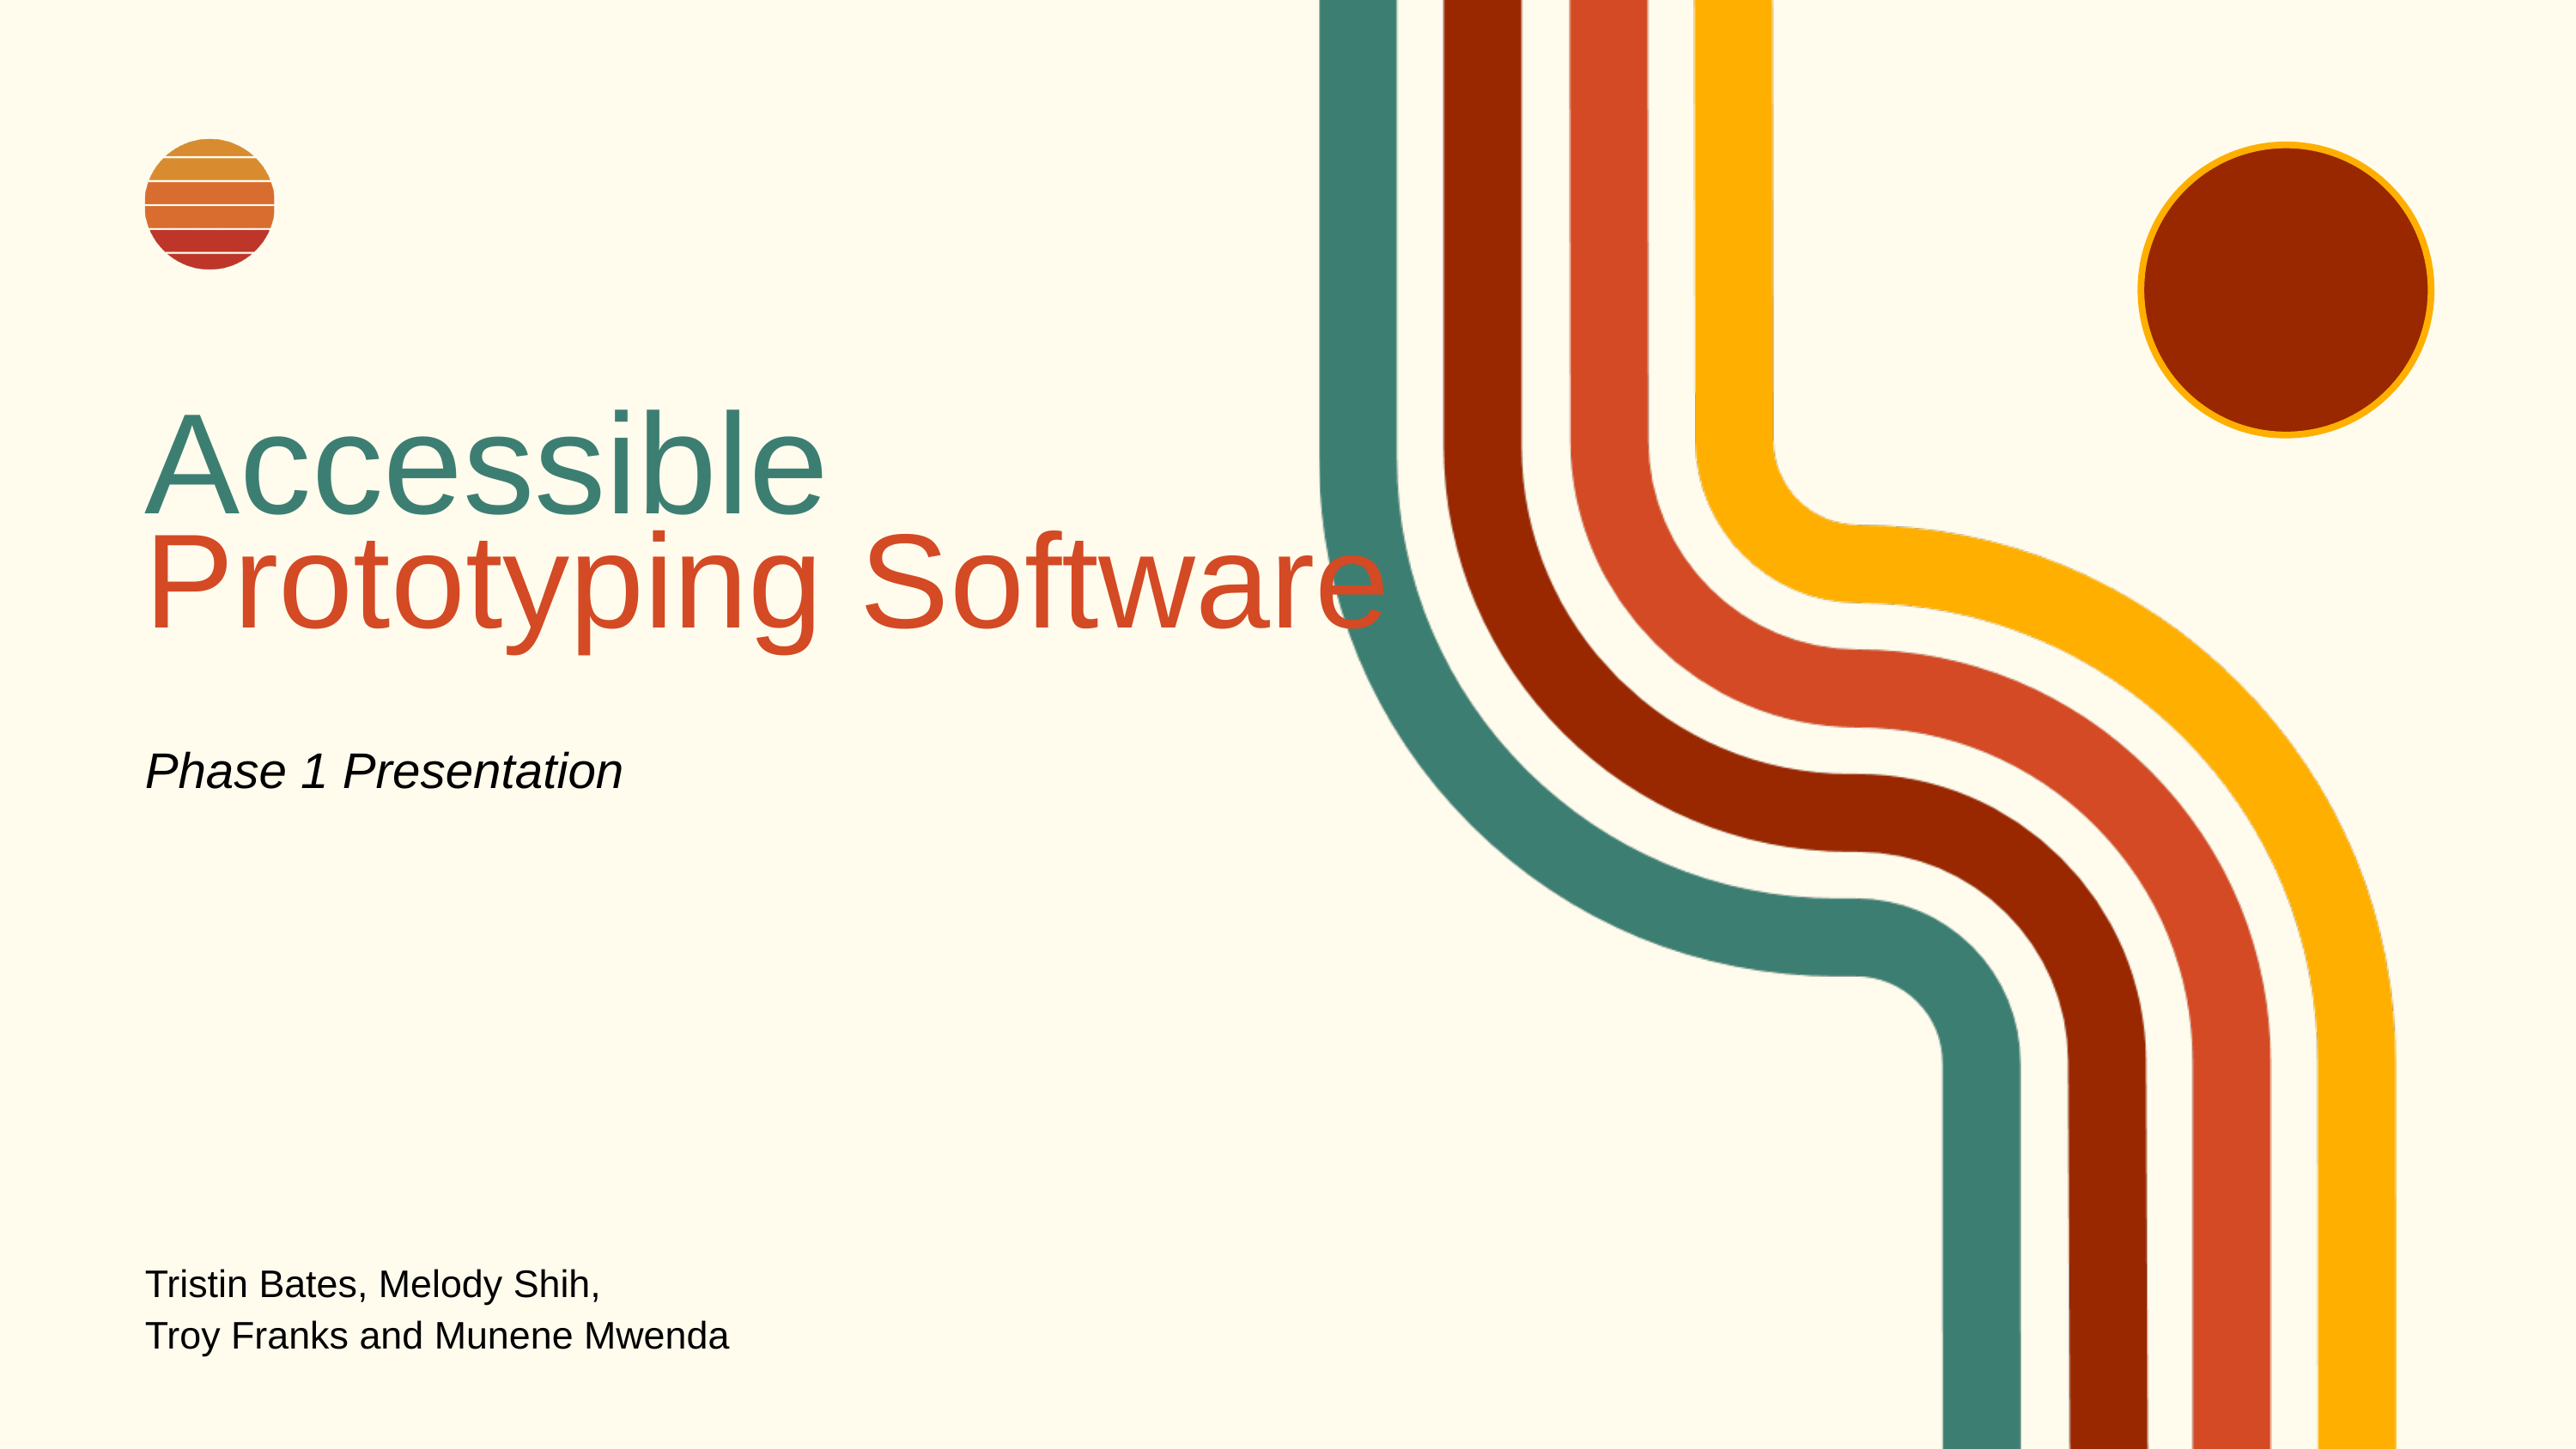

Accessible
Prototyping Software
Phase 1 Presentation
Tristin Bates, Melody Shih,
Troy Franks and Munene Mwenda